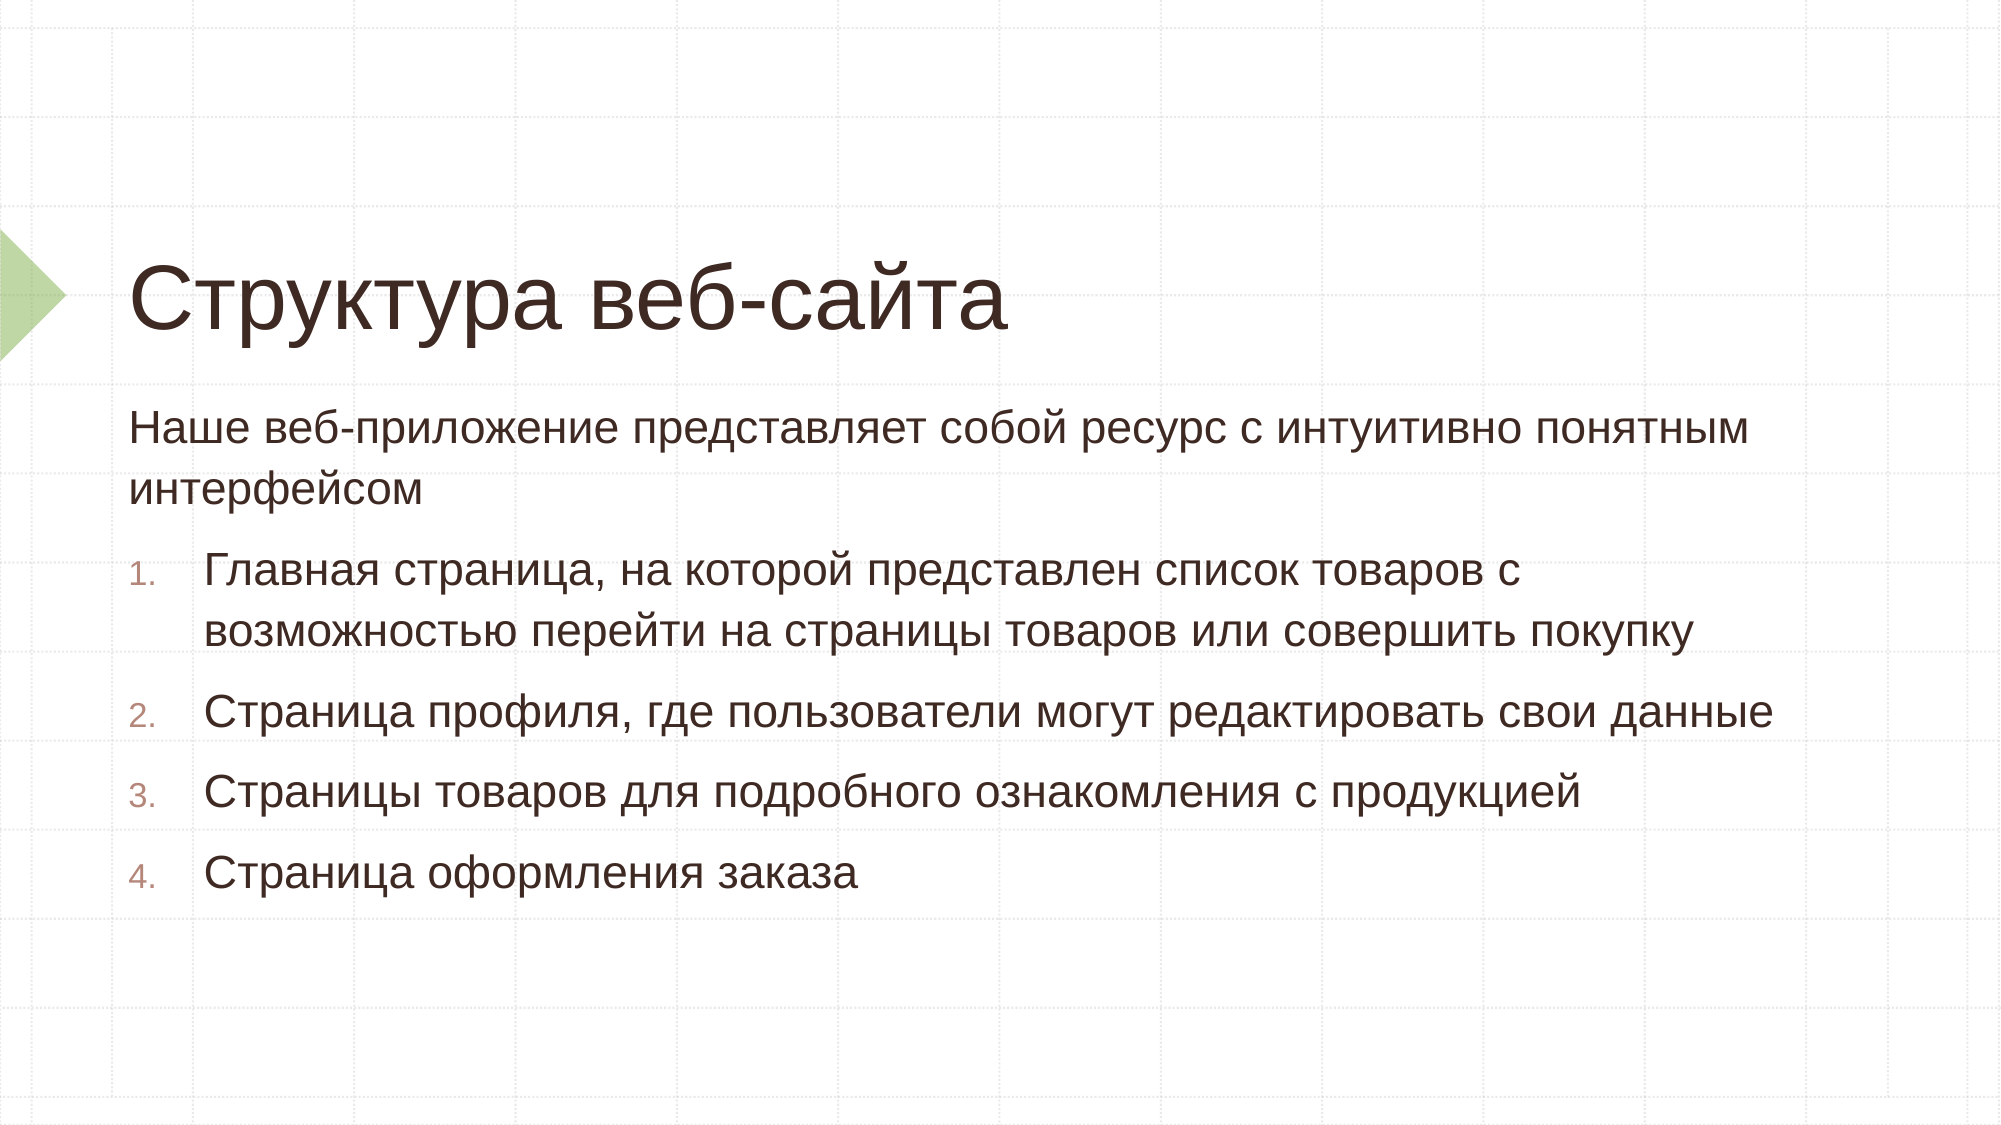

# Структура веб-сайта
Наше веб-приложение представляет собой ресурс с интуитивно понятным интерфейсом
Главная страница, на которой представлен список товаров с возможностью перейти на страницы товаров или совершить покупку
Страница профиля, где пользователи могут редактировать свои данные
Страницы товаров для подробного ознакомления с продукцией
Страница оформления заказа